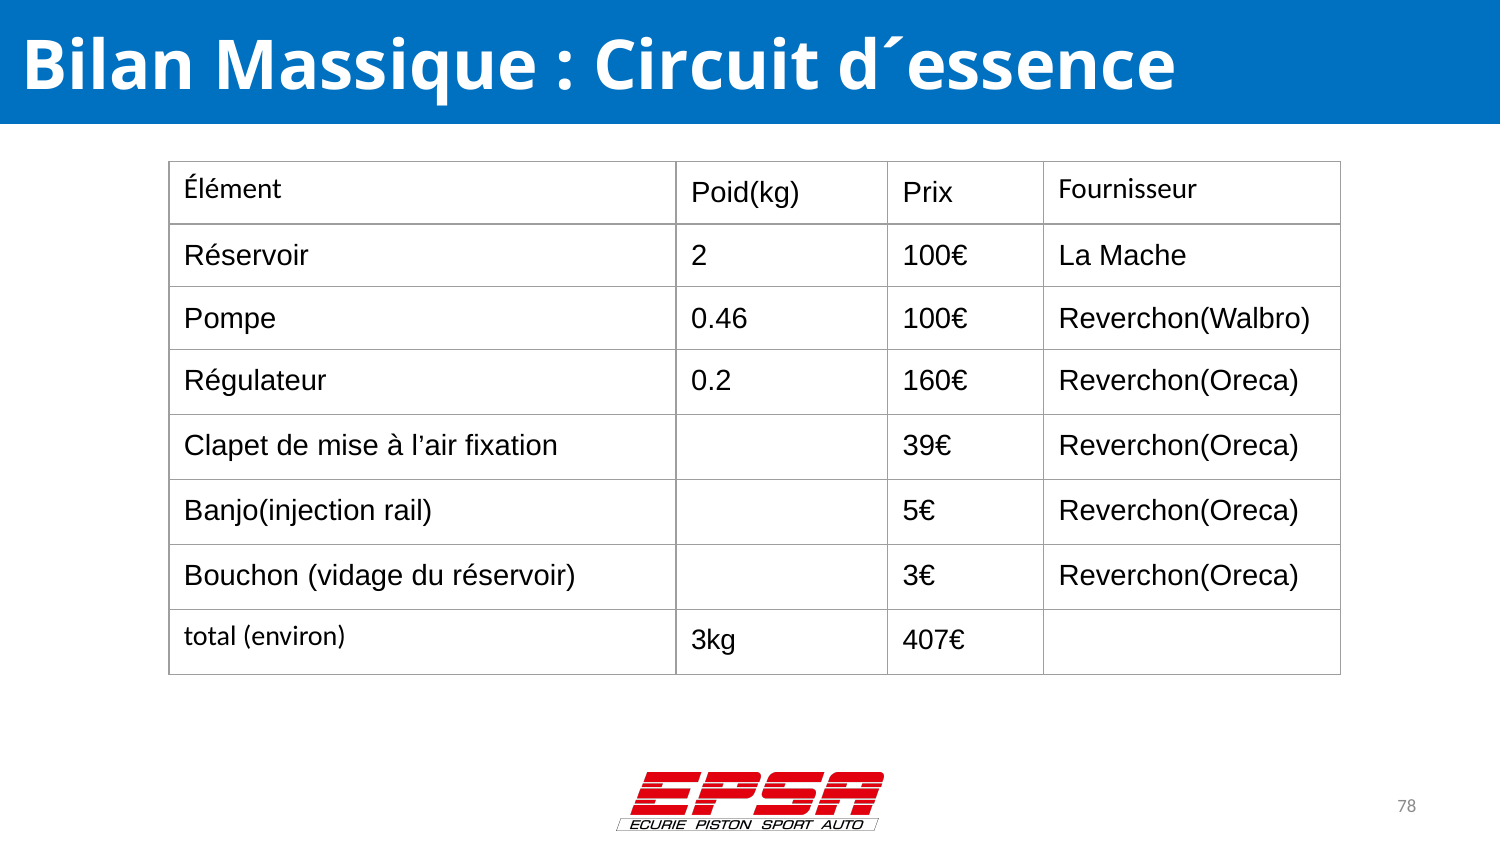

# Bilan Massique : Circuit d´essence
| Élément | Poid(kg) | Prix | Fournisseur |
| --- | --- | --- | --- |
| Réservoir | 2 | 100€ | La Mache |
| Pompe | 0.46 | 100€ | Reverchon(Walbro) |
| Régulateur | 0.2 | 160€ | Reverchon(Oreca) |
| Clapet de mise à l’air fixation |  | 39€ | Reverchon(Oreca) |
| Banjo(injection rail) |  | 5€ | Reverchon(Oreca) |
| Bouchon (vidage du réservoir) |  | 3€ | Reverchon(Oreca) |
| total (environ) | 3kg | 407€ |  |

78